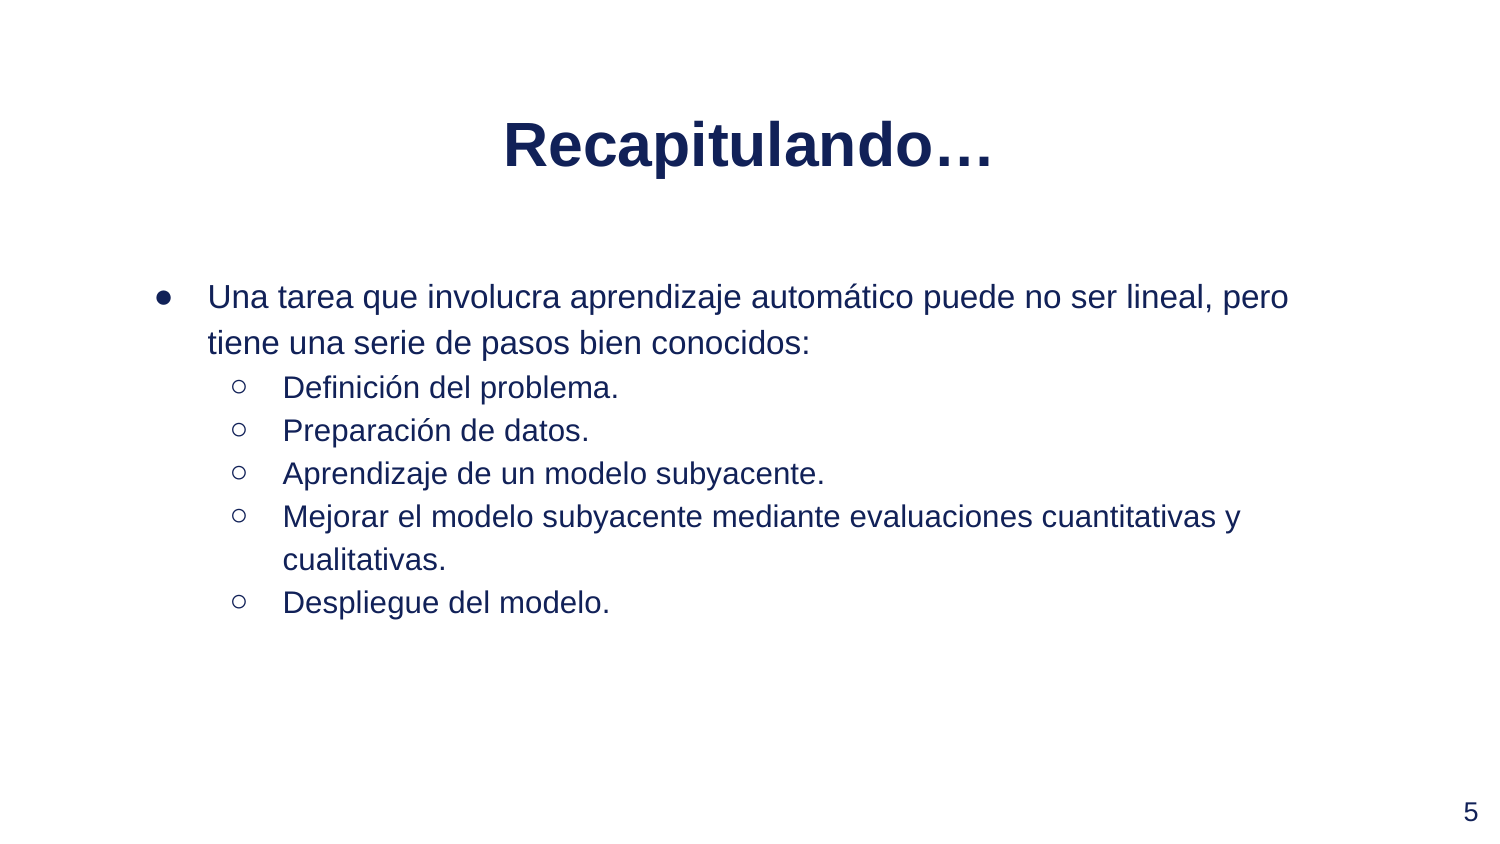

Recapitulando…
Una tarea que involucra aprendizaje automático puede no ser lineal, pero tiene una serie de pasos bien conocidos:
Definición del problema.
Preparación de datos.
Aprendizaje de un modelo subyacente.
Mejorar el modelo subyacente mediante evaluaciones cuantitativas y cualitativas.
Despliegue del modelo.
5